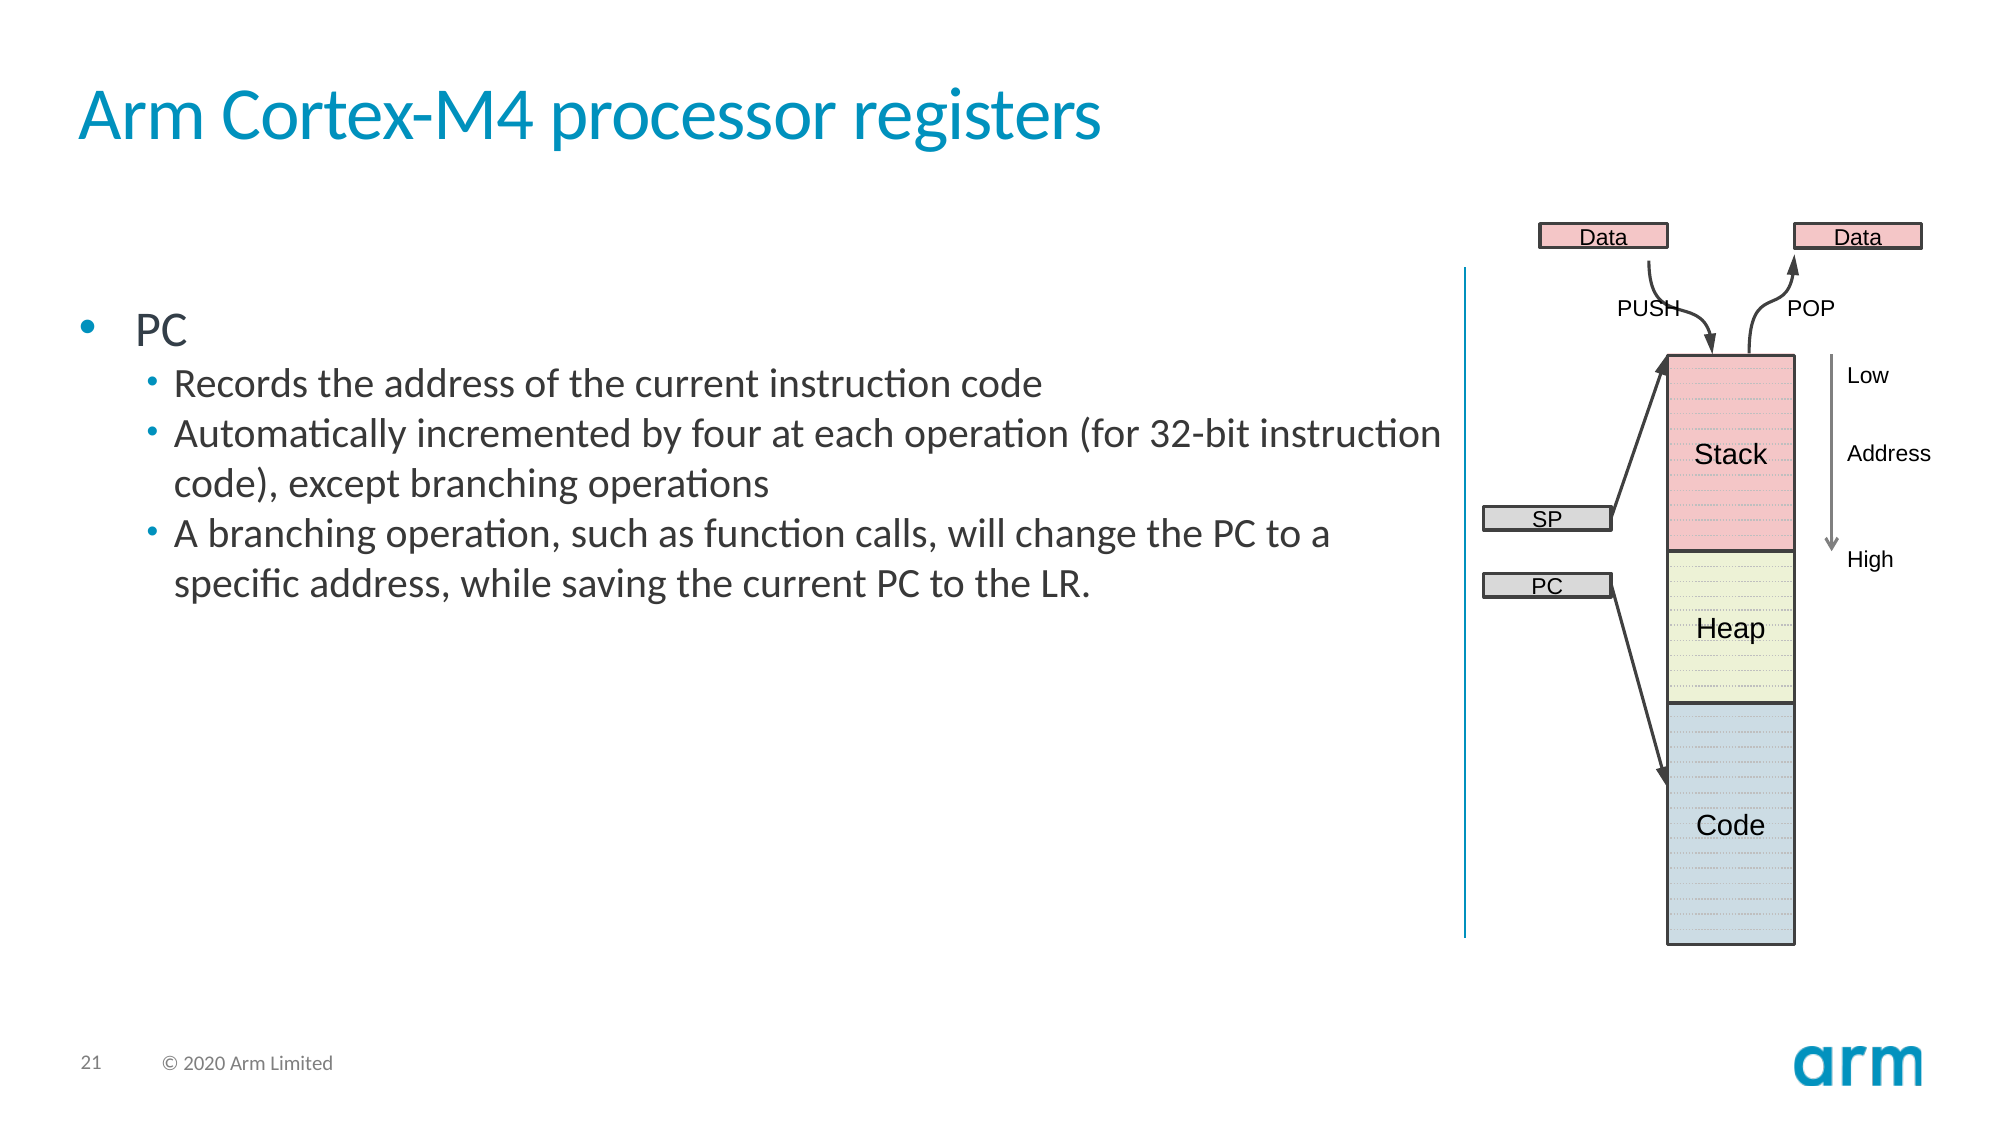

# Arm Cortex-M4 processor registers
Data
Data
PUSH
POP

Low
Stack
Address
SP
High
Heap

PC

Code

PC
Records the address of the current instruction code
Automatically incremented by four at each operation (for 32-bit instruction code), except branching operations
A branching operation, such as function calls, will change the PC to a specific address, while saving the current PC to the LR.